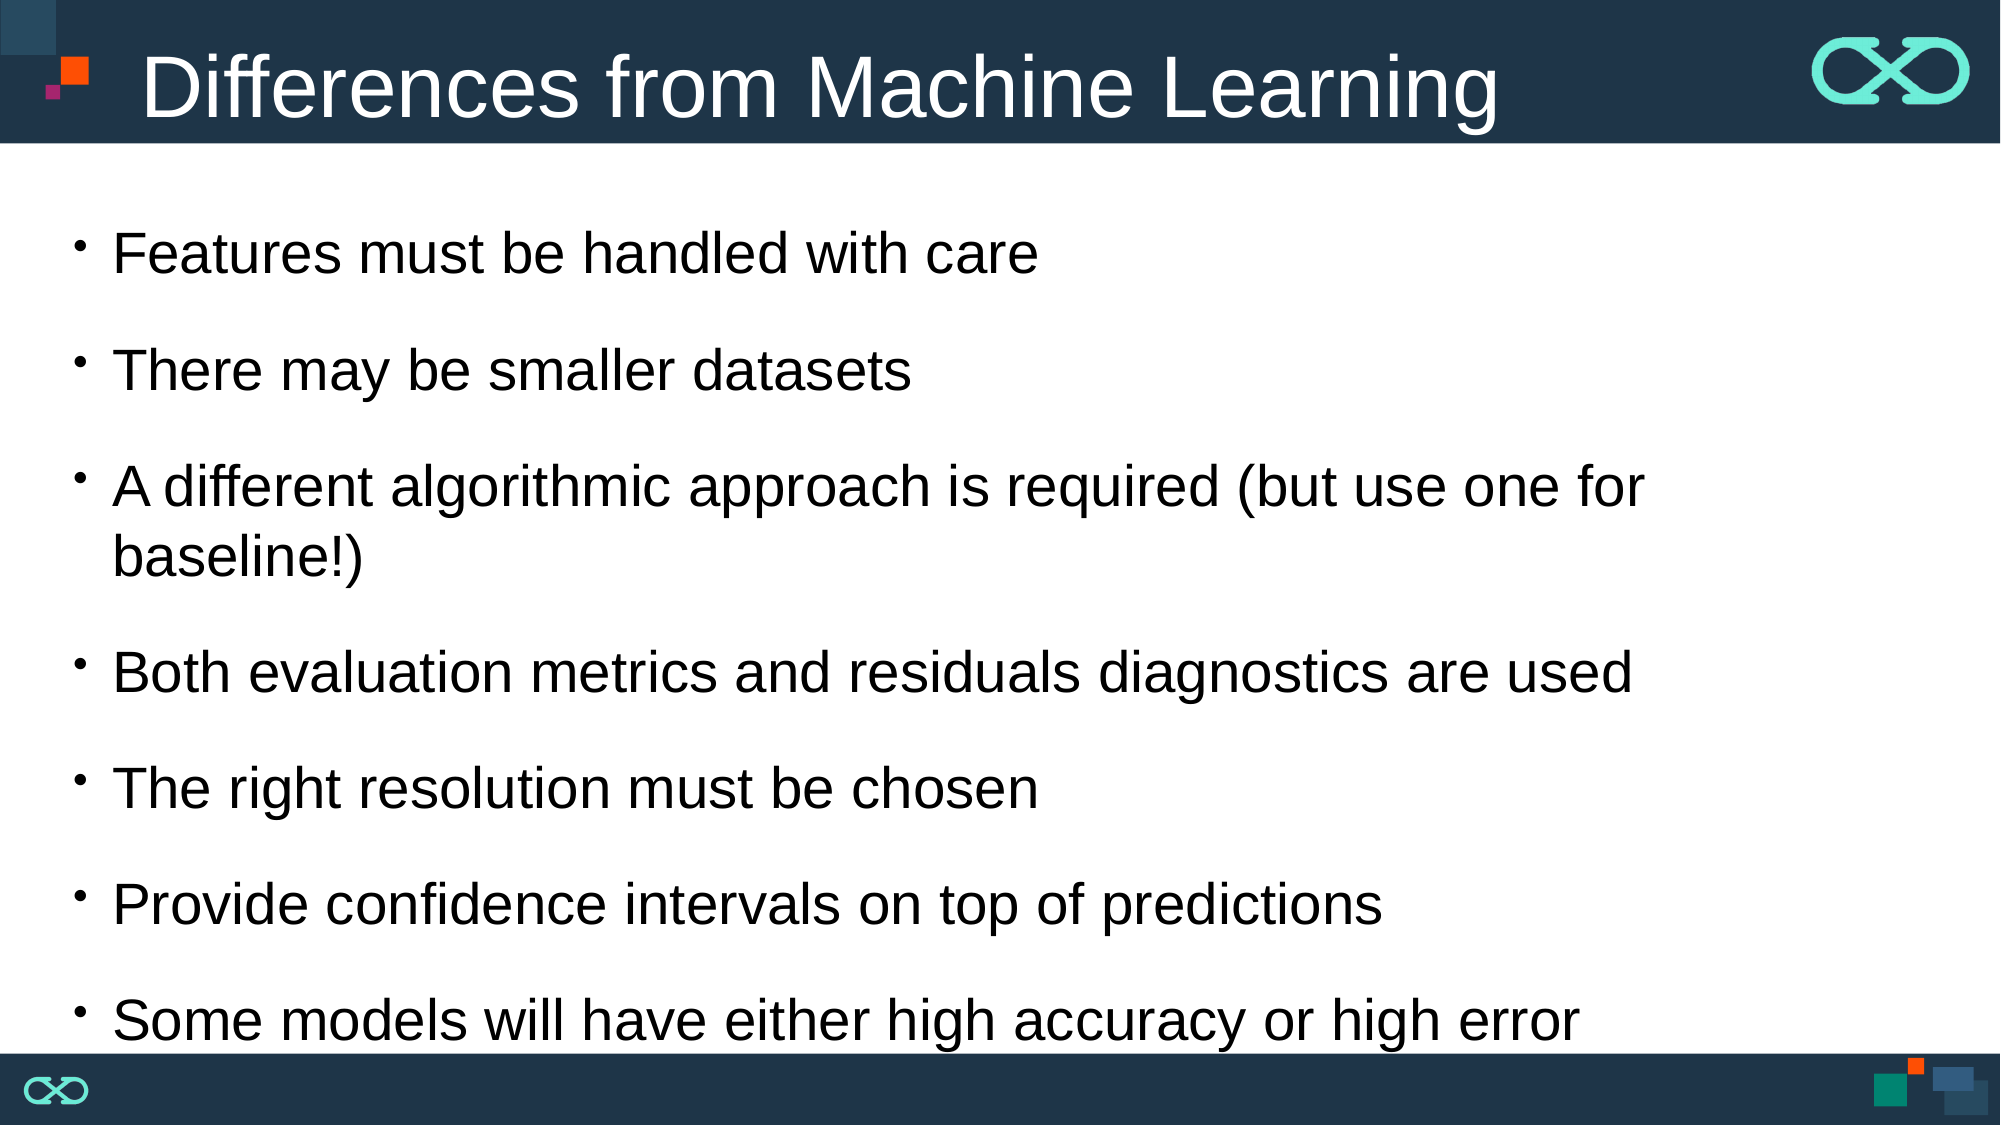

# Differences from Machine Learning
Features must be handled with care
There may be smaller datasets
A different algorithmic approach is required (but use one for baseline!)
Both evaluation metrics and residuals diagnostics are used
The right resolution must be chosen
Provide confidence intervals on top of predictions
Some models will have either high accuracy or high error